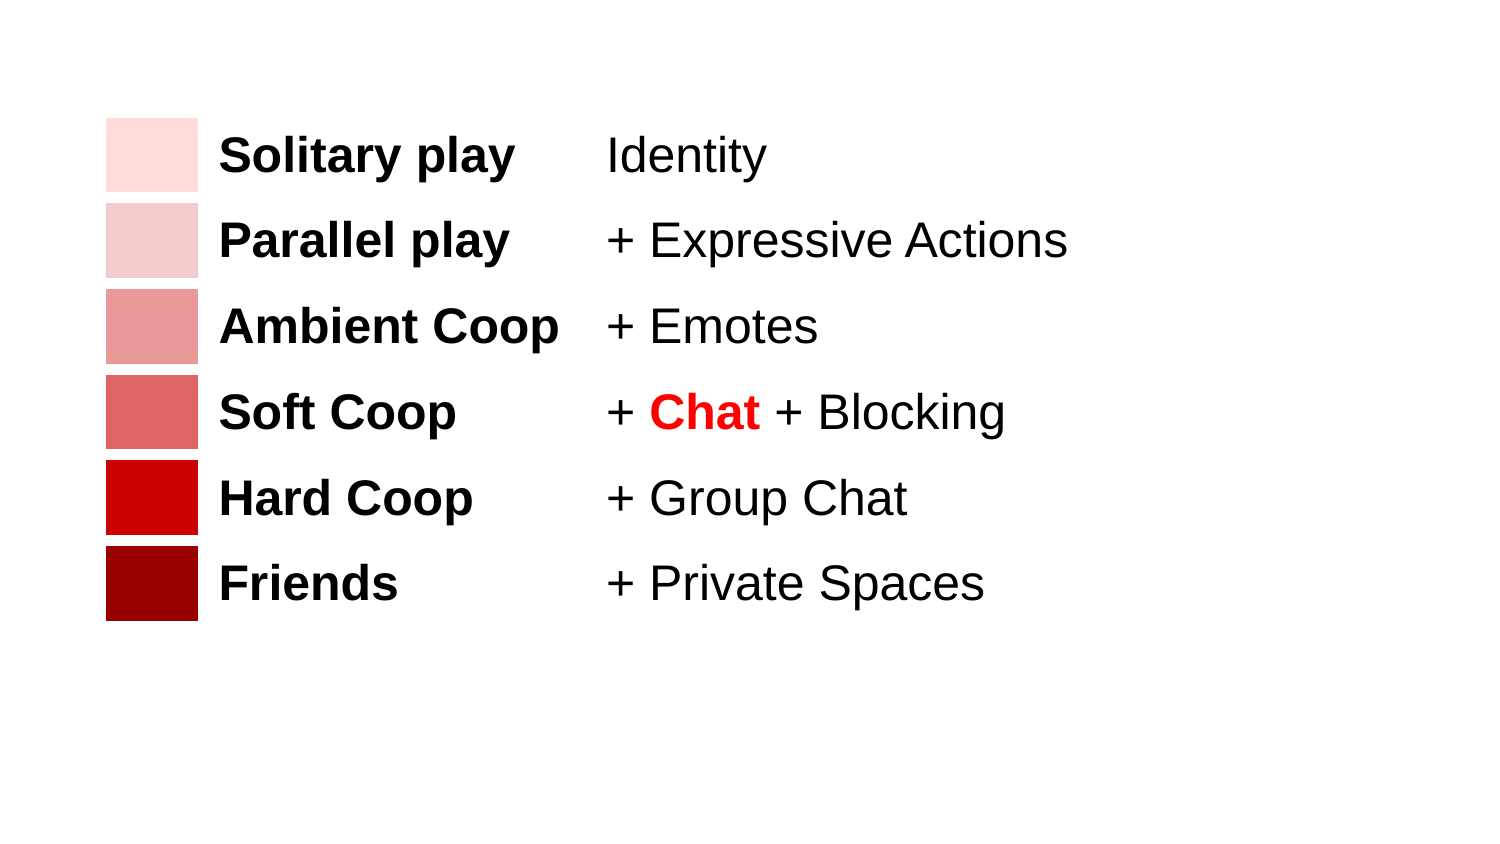

|  | Solitary play | Identity |
| --- | --- | --- |
|  | Parallel play | + Expressive Actions |
|  | Ambient Coop | + Emotes |
|  | Soft Coop | + Chat + Blocking |
|  | Hard Coop | + Group Chat |
|  | Friends | + Private Spaces |